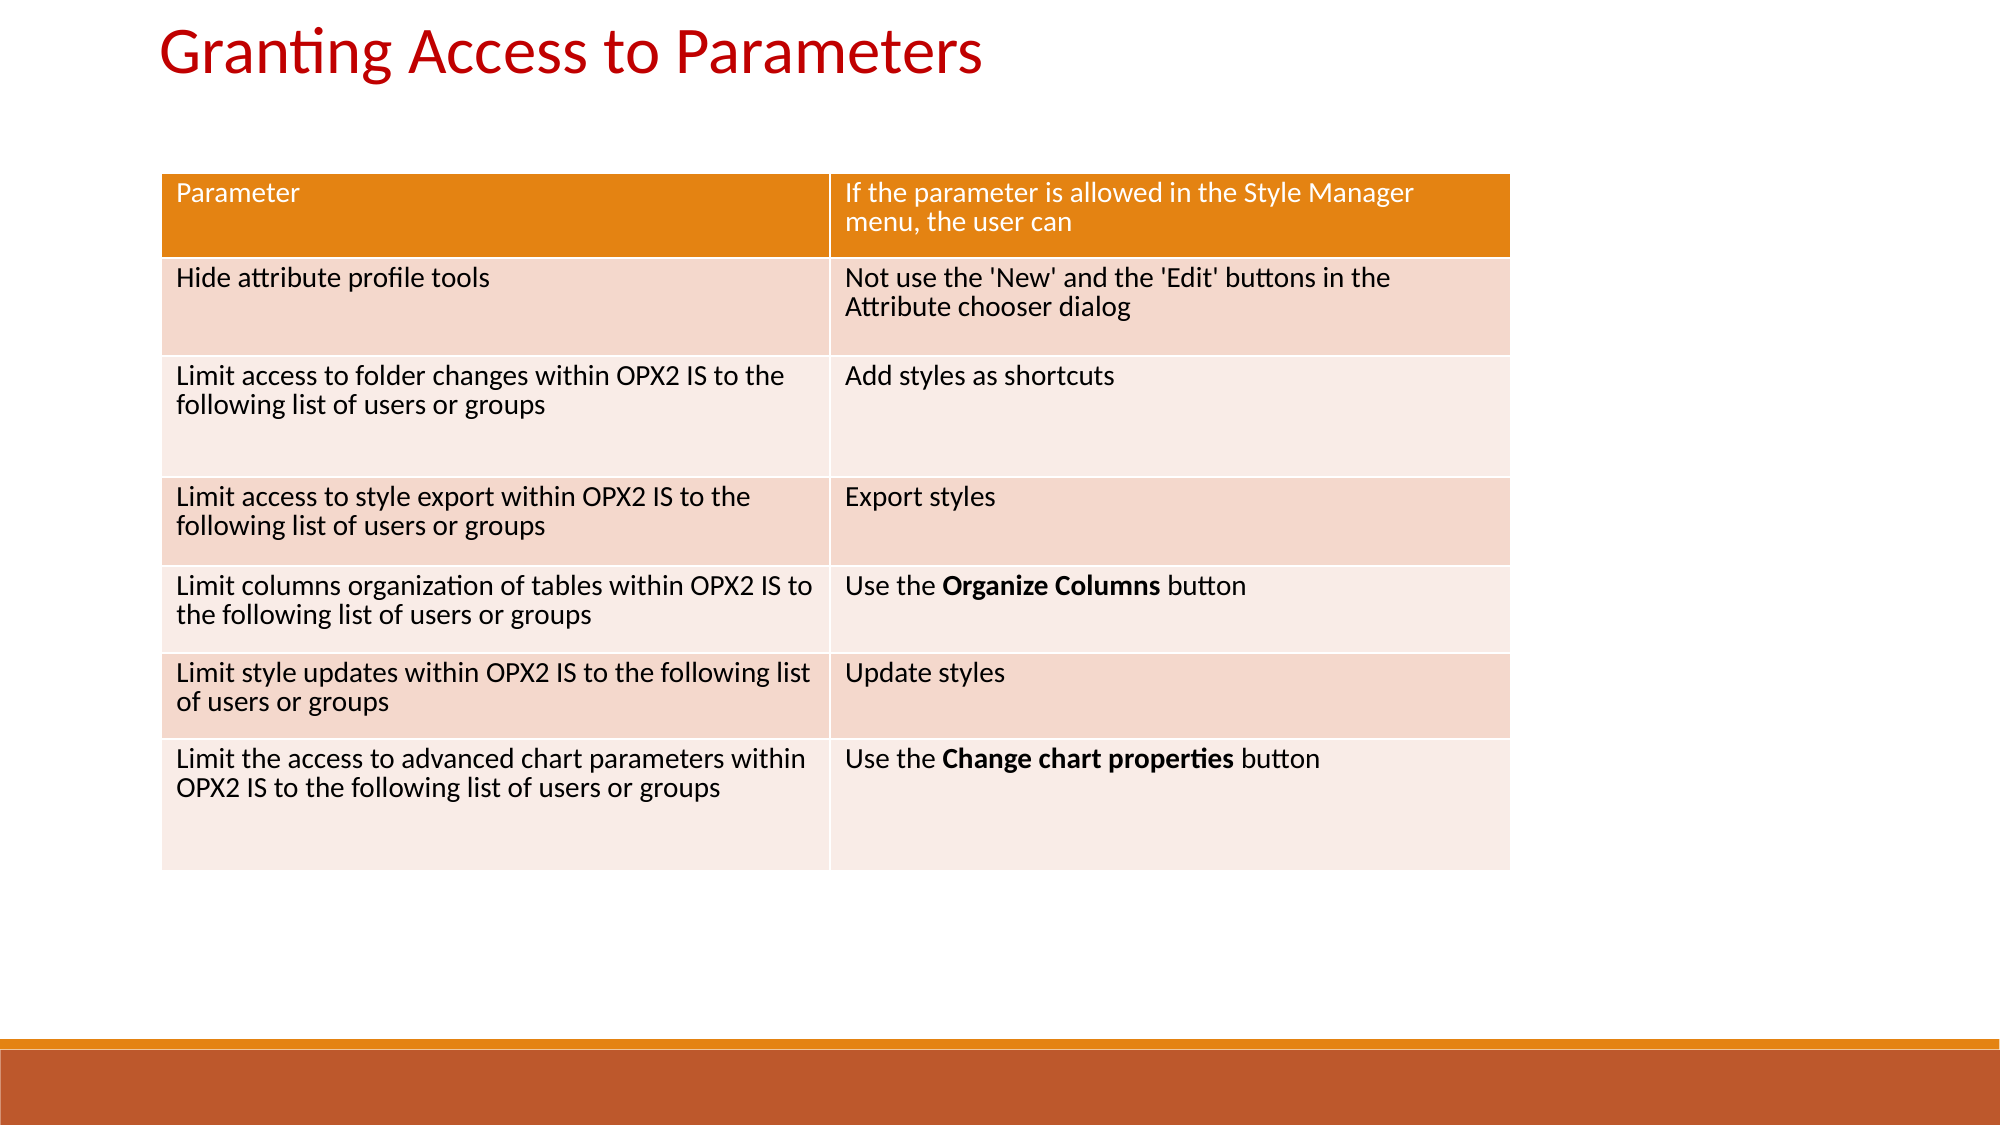

Granting Access to Parameters
| Parameter | If the parameter is allowed in the Style Manager menu, the user can |
| --- | --- |
| Hide attribute profile tools | Not use the 'New' and the 'Edit' buttons in the Attribute chooser dialog |
| Limit access to folder changes within OPX2 IS to the following list of users or groups | Add styles as shortcuts |
| Limit access to style export within OPX2 IS to the following list of users or groups | Export styles |
| Limit columns organization of tables within OPX2 IS to the following list of users or groups | Use the Organize Columns button |
| Limit style updates within OPX2 IS to the following list of users or groups | Update styles |
| Limit the access to advanced chart parameters within OPX2 IS to the following list of users or groups | Use the Change chart properties button |